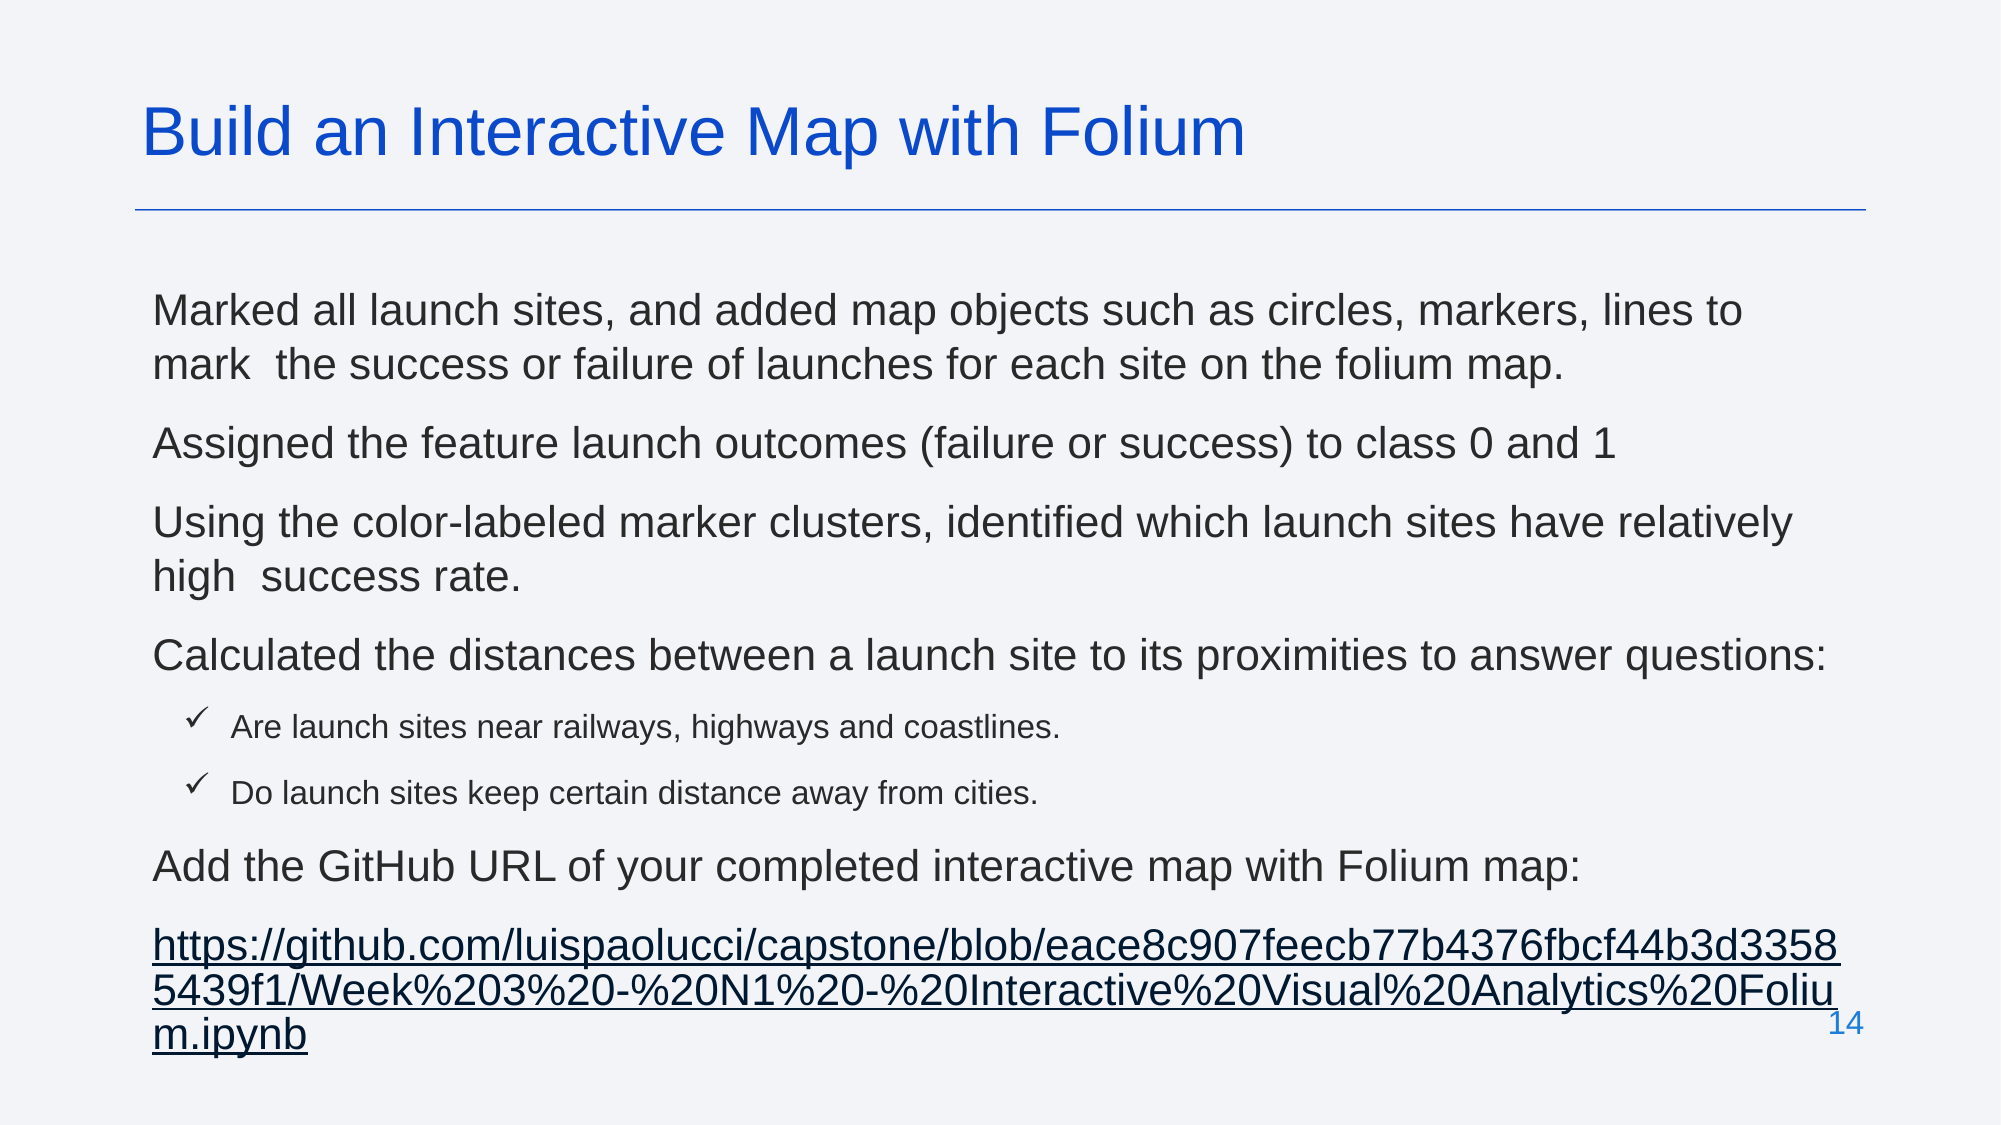

Build an Interactive Map with Folium
Marked all launch sites, and added map objects such as circles, markers, lines to mark  the success or failure of launches for each site on the folium map.
Assigned the feature launch outcomes (failure or success) to class 0 and 1
Using the color-labeled marker clusters, identified which launch sites have relatively high  success rate.
Calculated the distances between a launch site to its proximities to answer questions:
Are launch sites near railways, highways and coastlines.
Do launch sites keep certain distance away from cities.
Add the GitHub URL of your completed interactive map with Folium map:
https://github.com/luispaolucci/capstone/blob/eace8c907feecb77b4376fbcf44b3d33585439f1/Week%203%20-%20N1%20-%20Interactive%20Visual%20Analytics%20Folium.ipynb

14